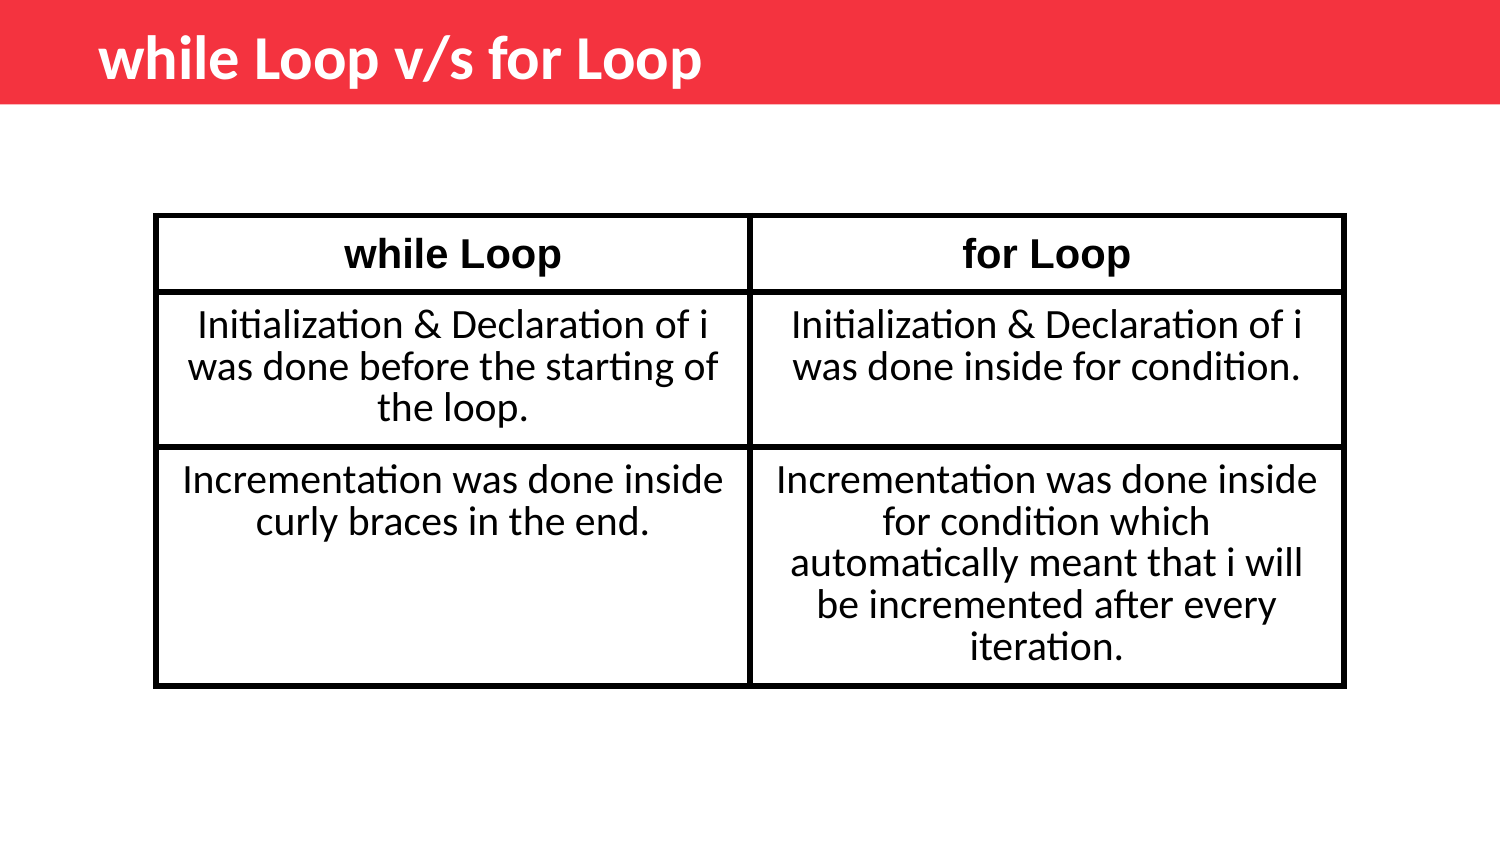

while Loop v/s for Loop

| while Loop | for Loop |
| --- | --- |
| Initialization & Declaration of i was done before the starting of the loop. | Initialization & Declaration of i was done inside for condition. |
| Incrementation was done inside curly braces in the end. | Incrementation was done inside for condition which automatically meant that i will be incremented after every iteration. |